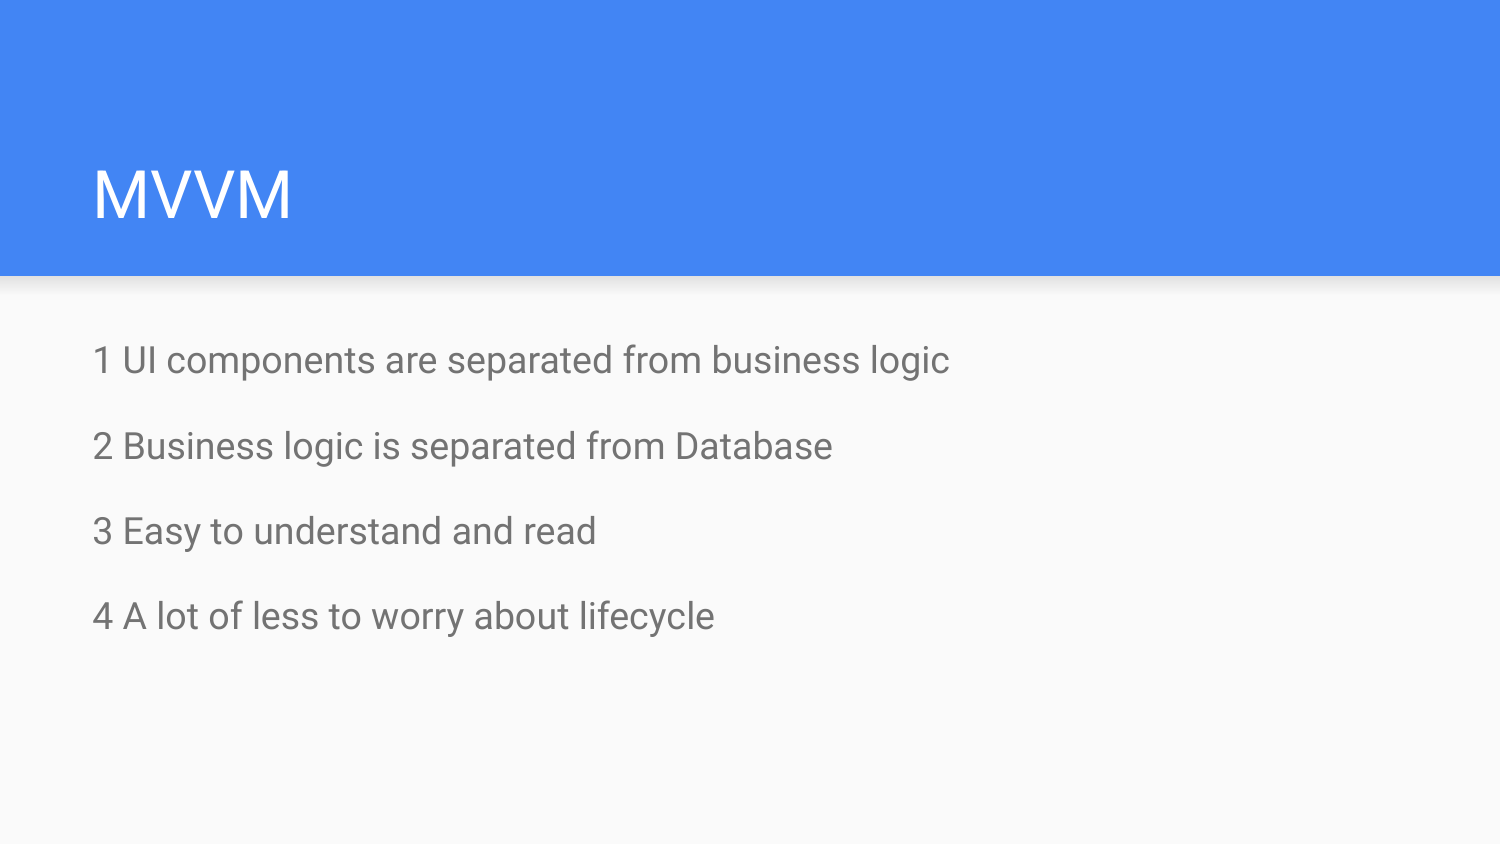

# MVVM
1 UI components are separated from business logic
2 Business logic is separated from Database
3 Easy to understand and read
4 A lot of less to worry about lifecycle